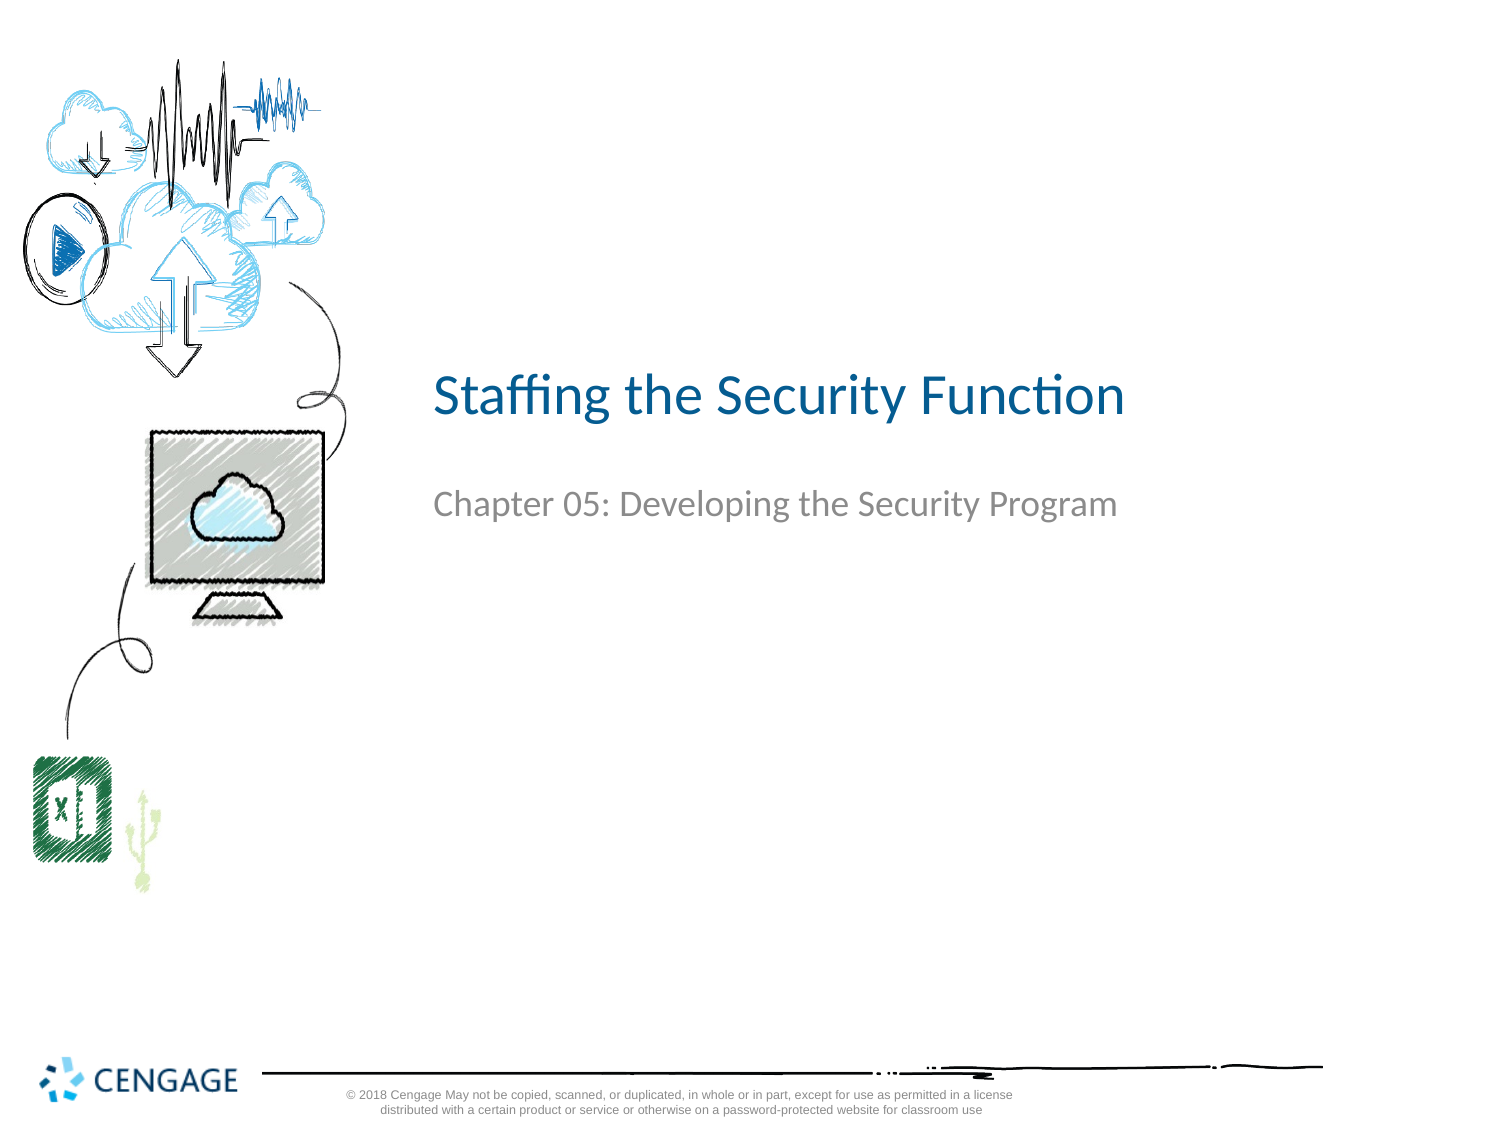

# Staffing the Security Function
Chapter 05: Developing the Security Program